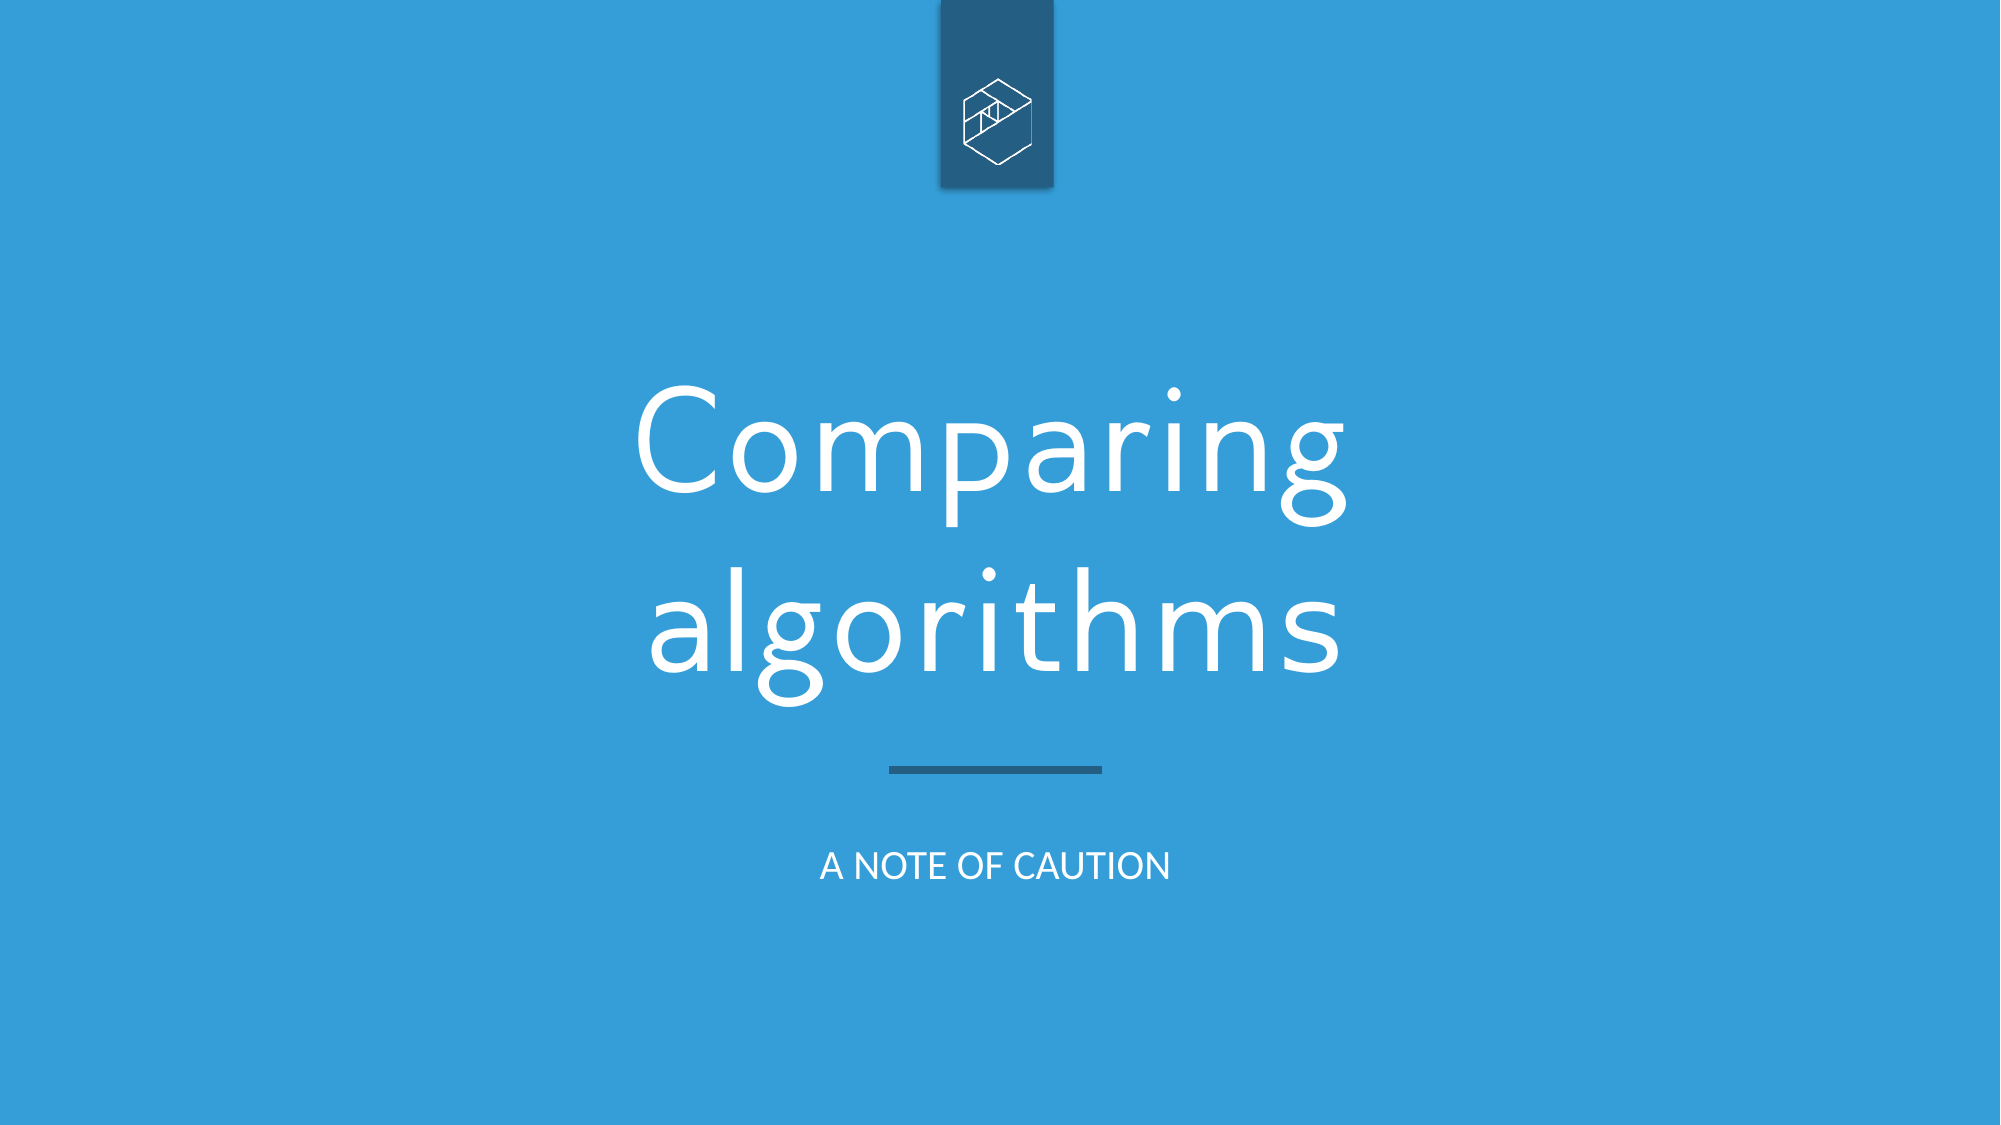

# Comparing algorithms
A note of CAUTION